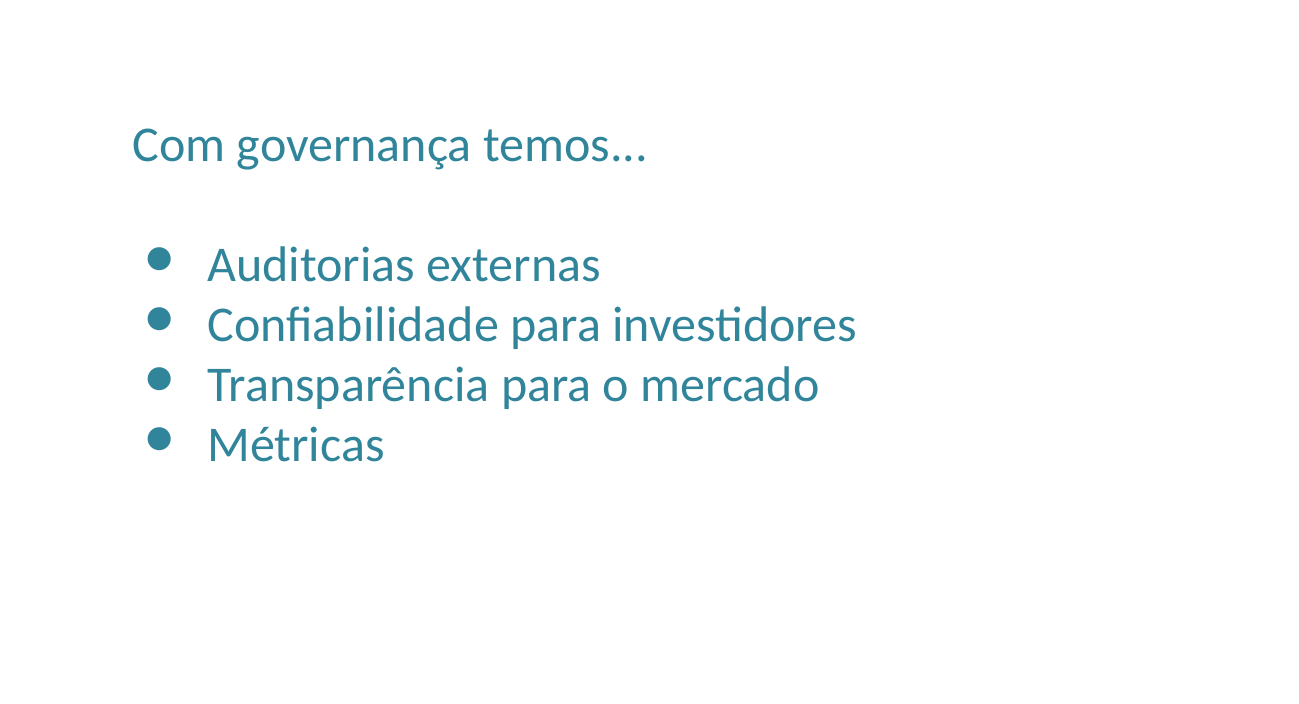

Com governança temos...

Auditorias externas
Confiabilidade para investidores
Transparência para o mercado
Métricas